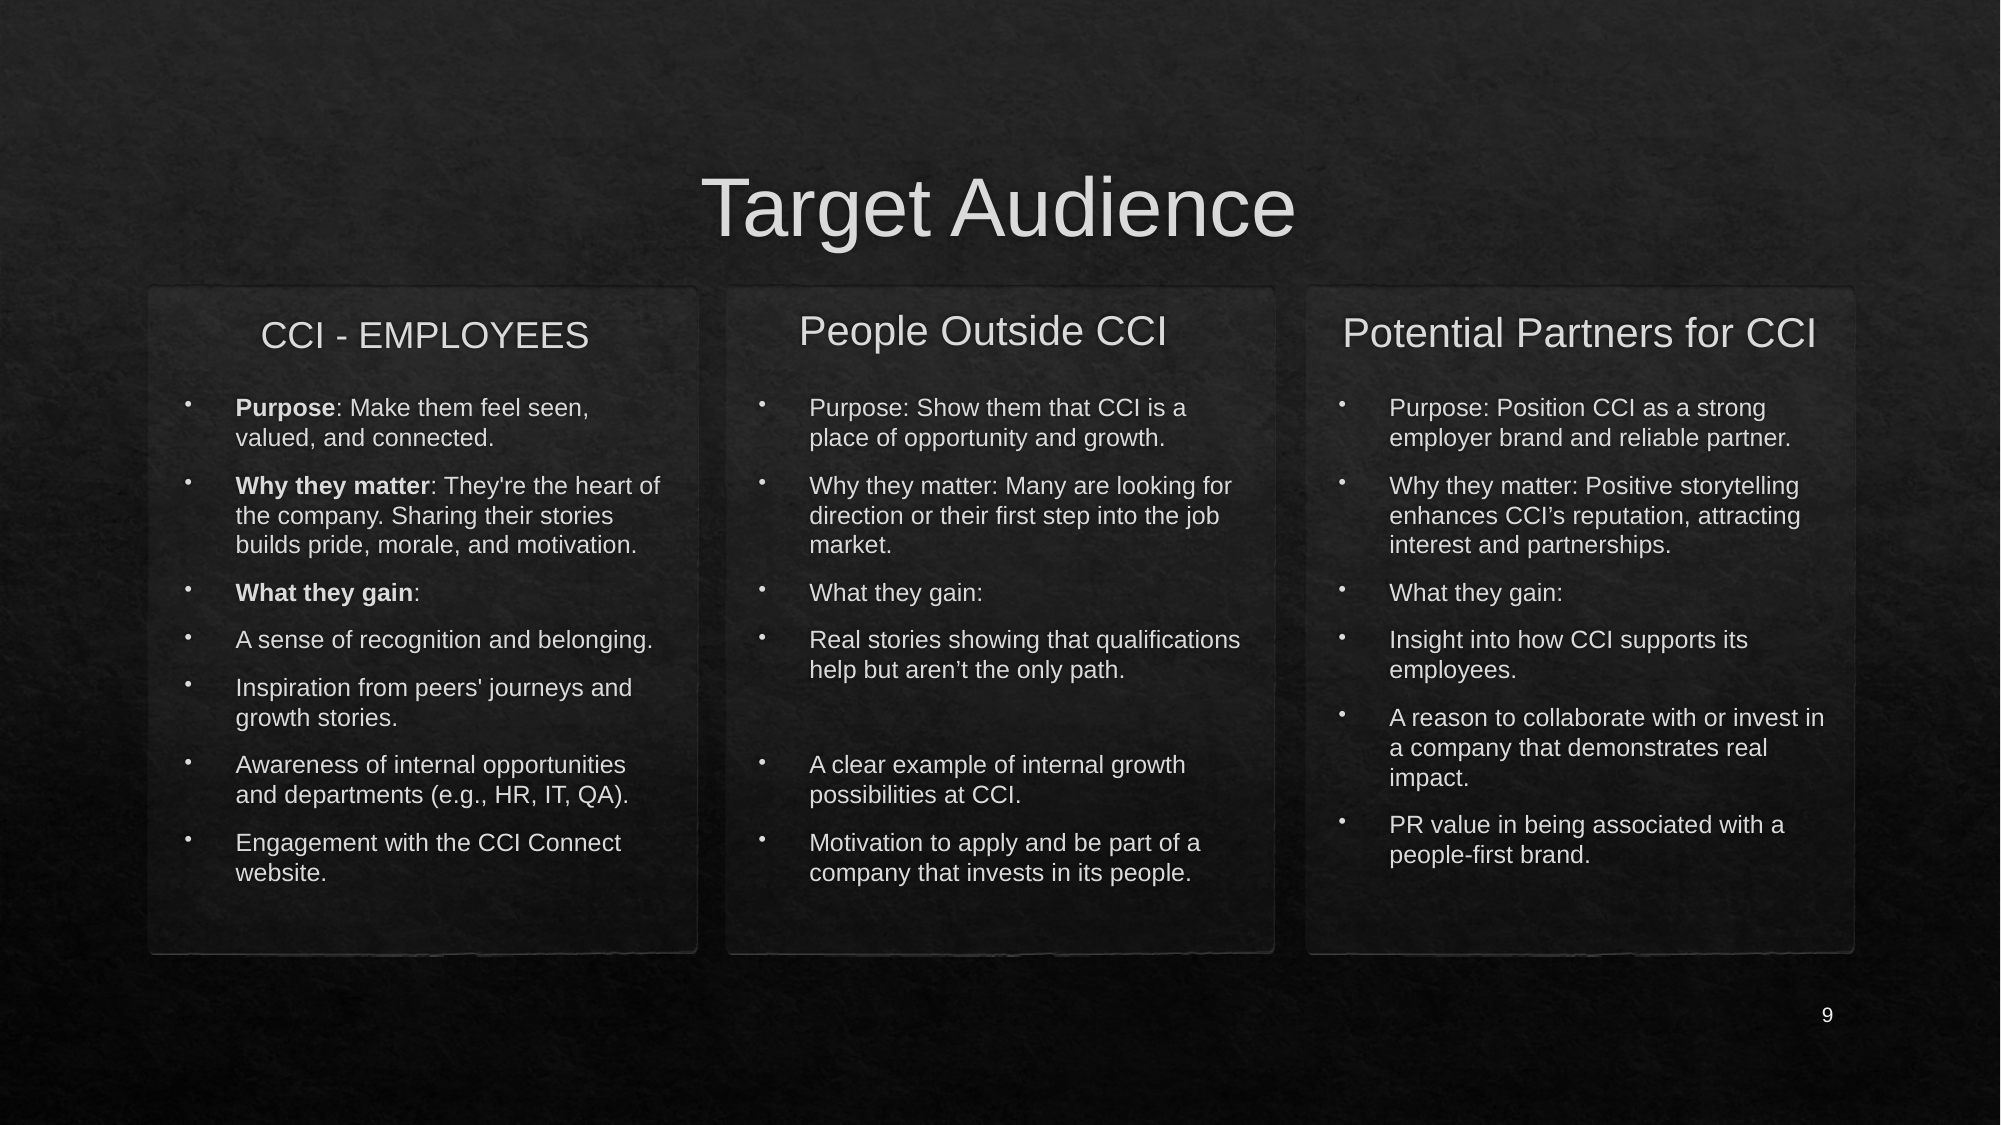

# Target Audience
People Outside CCI
Potential Partners for CCI
CCI - EMPLOYEES
Purpose: Make them feel seen, valued, and connected.
Why they matter: They're the heart of the company. Sharing their stories builds pride, morale, and motivation.
What they gain:
A sense of recognition and belonging.
Inspiration from peers' journeys and growth stories.
Awareness of internal opportunities and departments (e.g., HR, IT, QA).
Engagement with the CCI Connect website.

Purpose: Show them that CCI is a place of opportunity and growth.
Why they matter: Many are looking for direction or their first step into the job market.
What they gain:
Real stories showing that qualifications help but aren’t the only path.

A clear example of internal growth possibilities at CCI.
Motivation to apply and be part of a company that invests in its people.

Purpose: Position CCI as a strong employer brand and reliable partner.
Why they matter: Positive storytelling enhances CCI’s reputation, attracting interest and partnerships.
What they gain:
Insight into how CCI supports its employees.
A reason to collaborate with or invest in a company that demonstrates real impact.
PR value in being associated with a people-first brand.

9